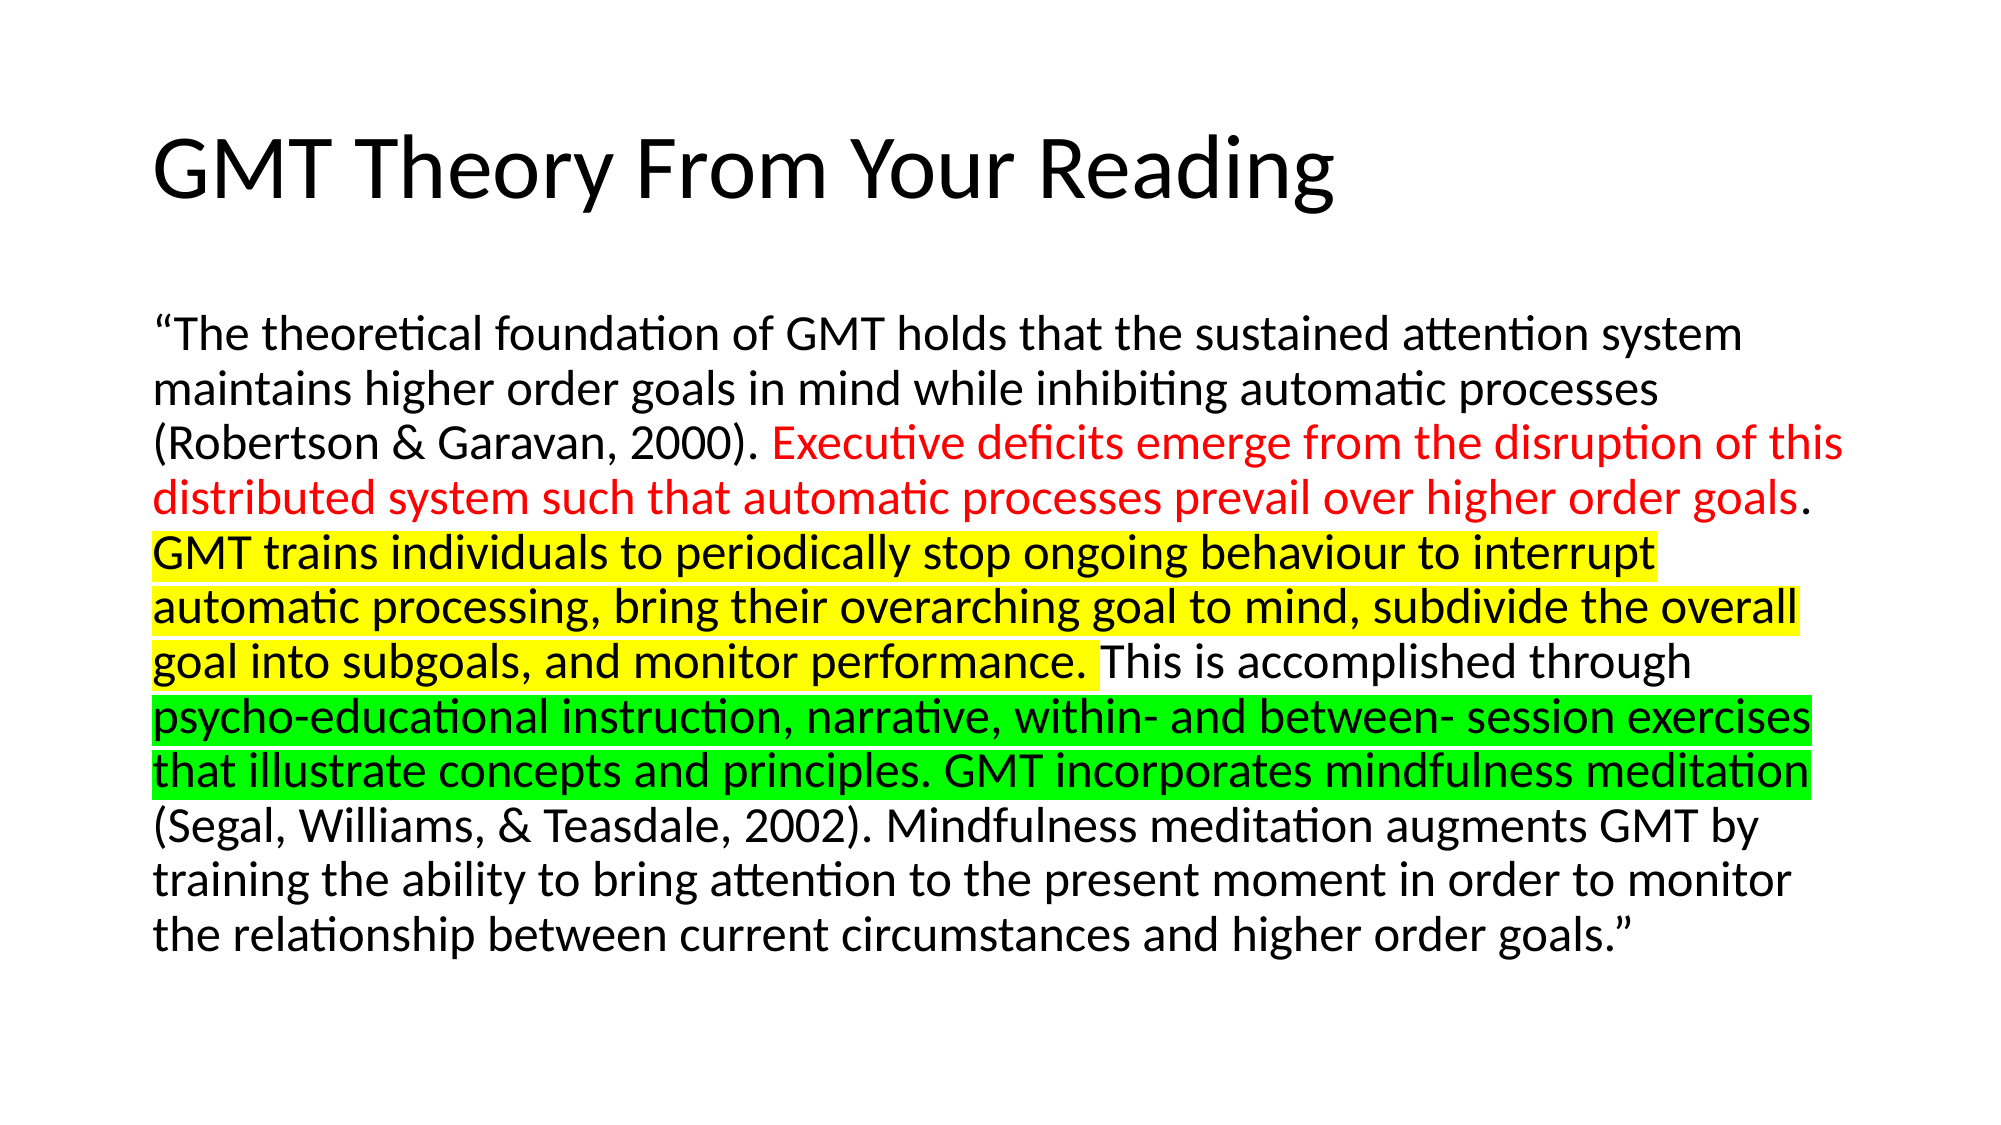

# GMT Theory From Your Reading
“The theoretical foundation of GMT holds that the sustained attention system maintains higher order goals in mind while inhibiting automatic processes (Robertson & Garavan, 2000). Executive deficits emerge from the disruption of this distributed system such that automatic processes prevail over higher order goals. GMT trains individuals to periodically stop ongoing behaviour to interrupt automatic processing, bring their overarching goal to mind, subdivide the overall goal into subgoals, and monitor performance. This is accomplished through psycho-educational instruction, narrative, within- and between- session exercises that illustrate concepts and principles. GMT incorporates mindfulness meditation (Segal, Williams, & Teasdale, 2002). Mindfulness meditation augments GMT by training the ability to bring attention to the present moment in order to monitor the relationship between current circumstances and higher order goals.”